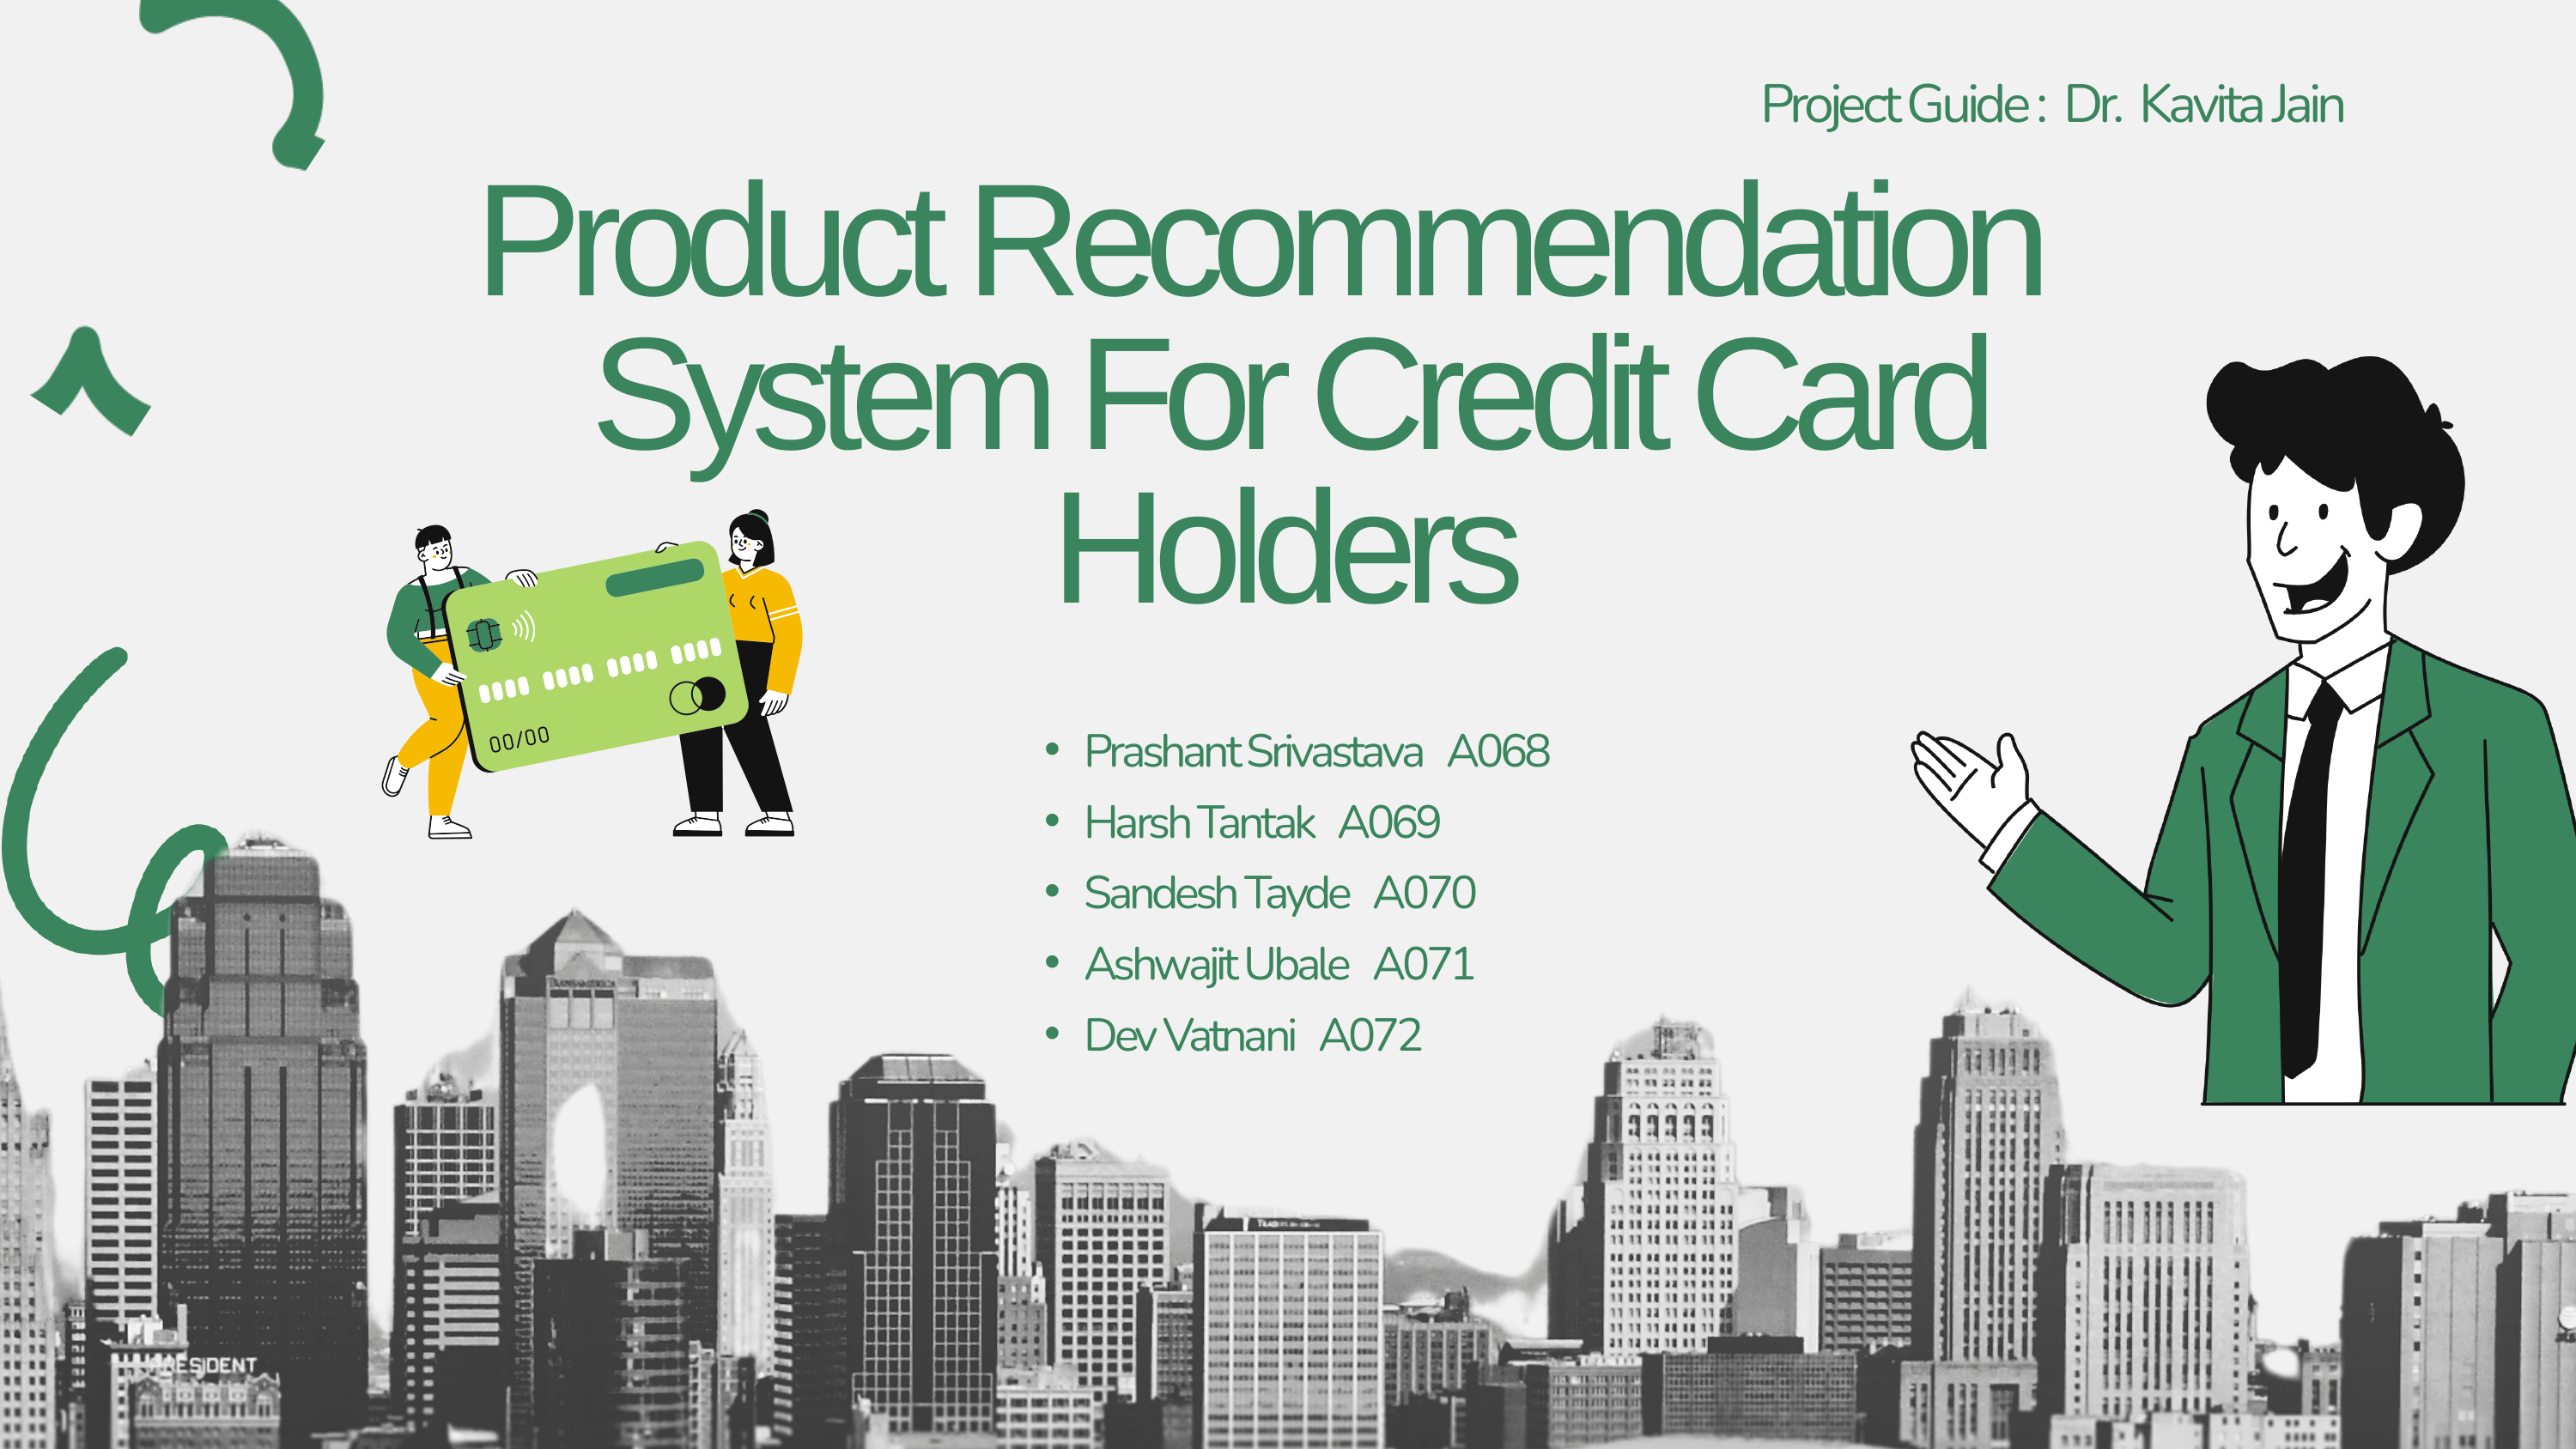

Project Guide :  Dr.  Kavita Jain
Product Recommendation   System For Credit Card Holders

Prashant Srivastava   A068

Harsh Tantak   A069

Sandesh Tayde   A070

Ashwajit Ubale   A071

Dev Vatnani   A072